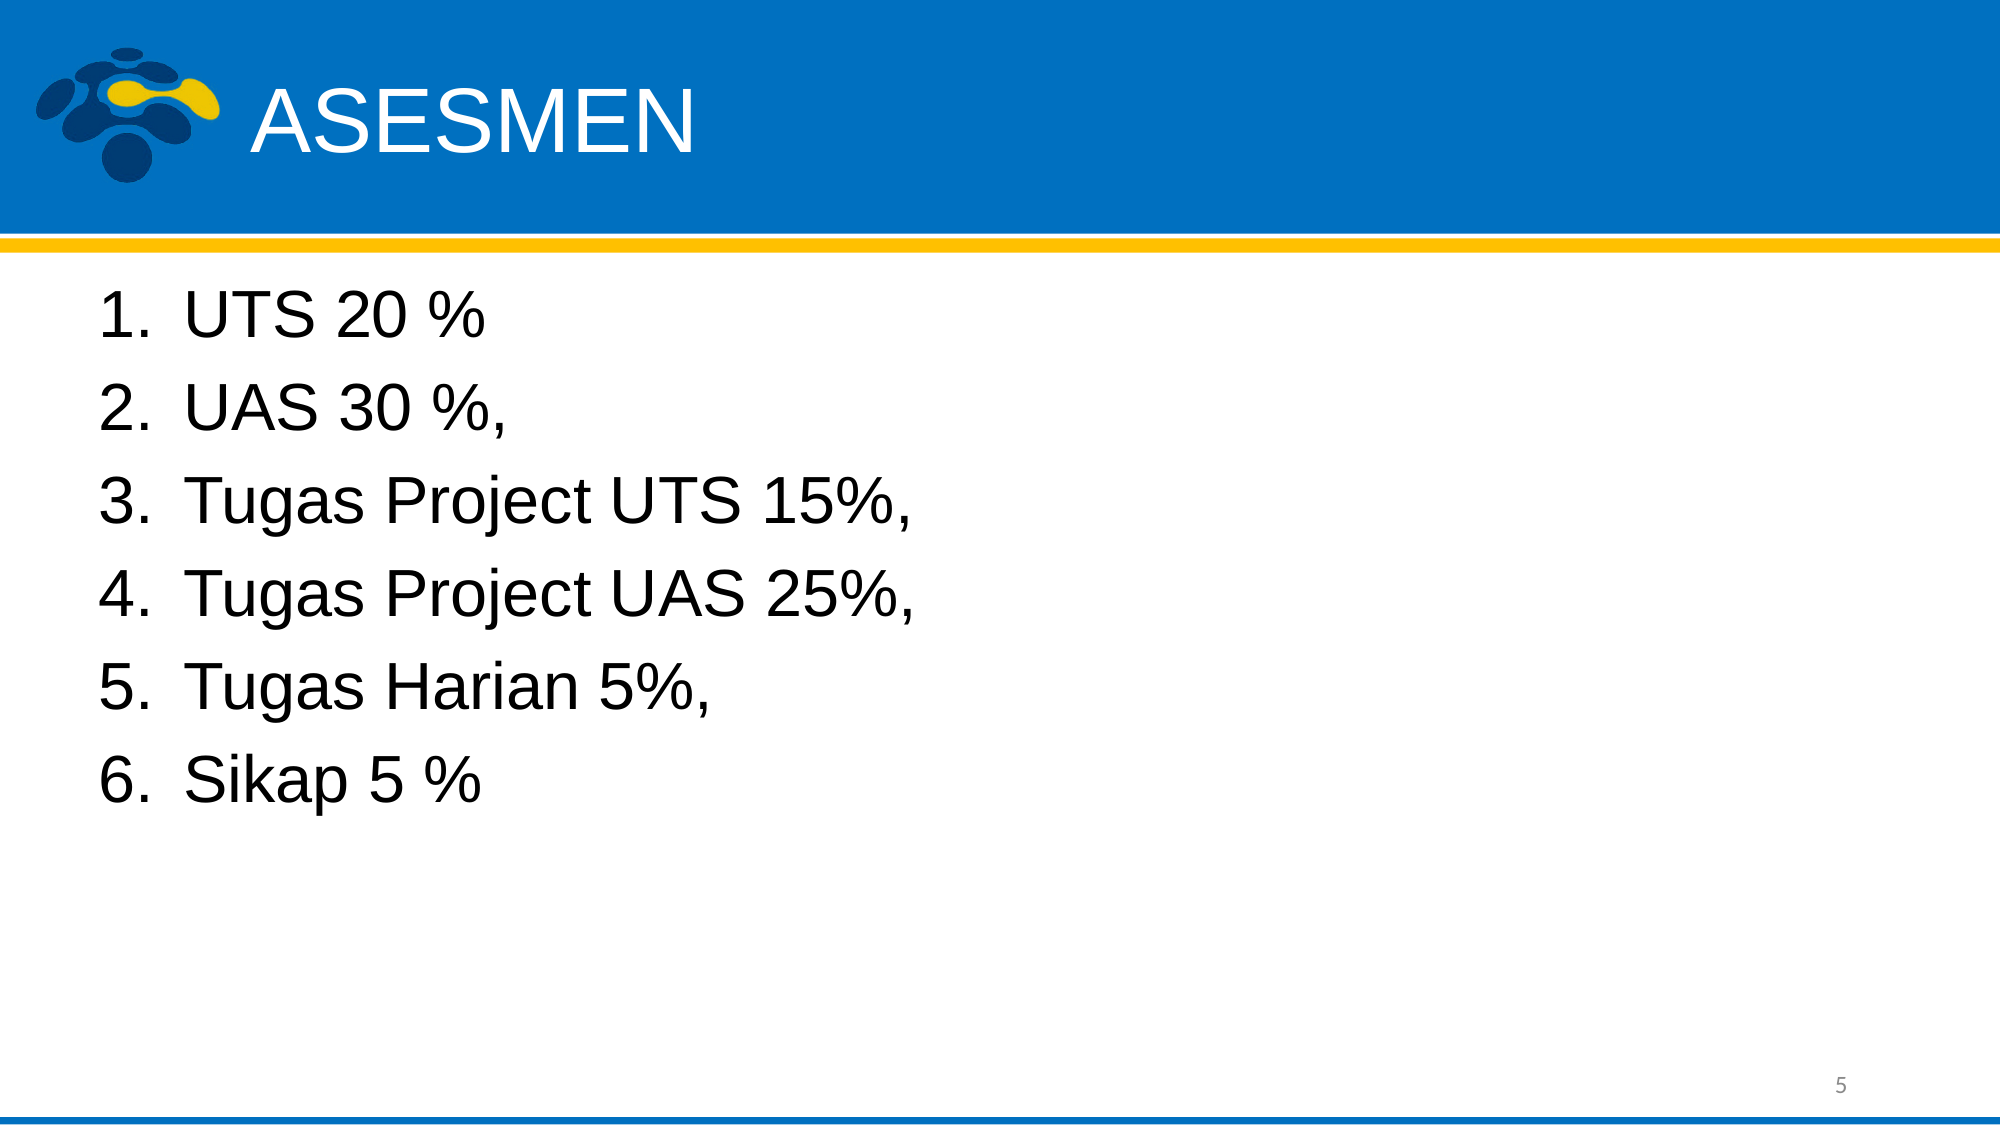

# ASESMEN
UTS 20 %
UAS 30 %,
Tugas Project UTS 15%,
Tugas Project UAS 25%,
Tugas Harian 5%,
Sikap 5 %
5